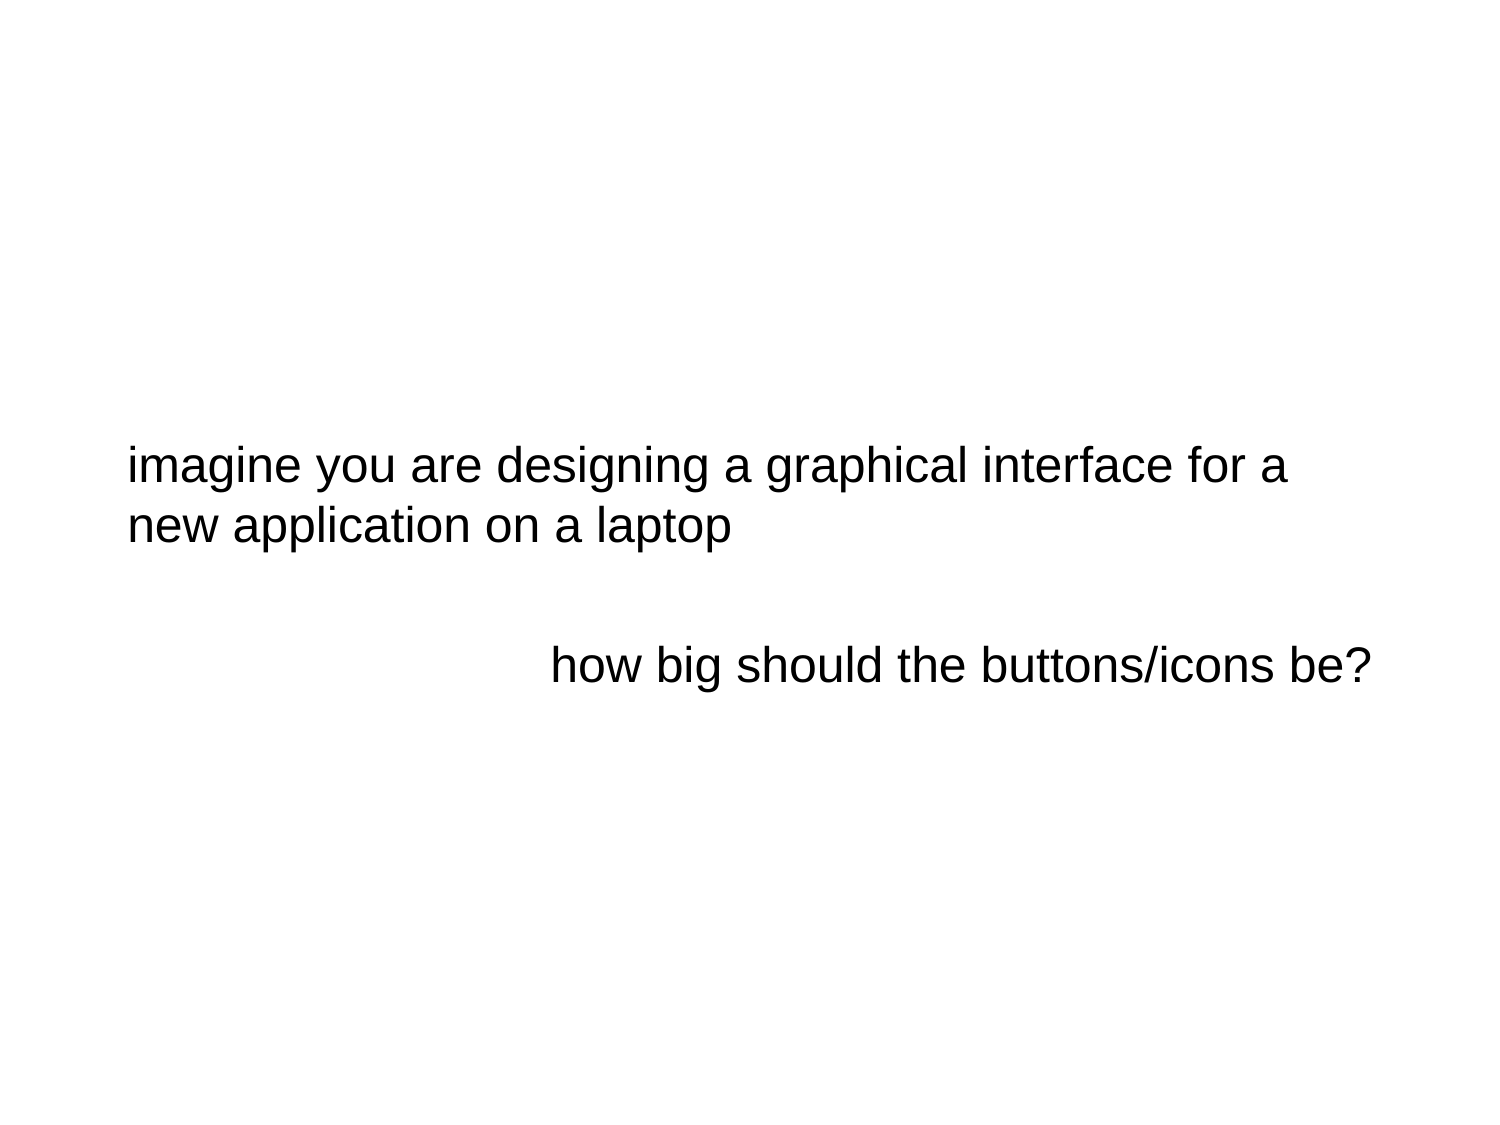

imagine you are designing a graphical interface for a new application on a laptop

how big should the buttons/icons be?